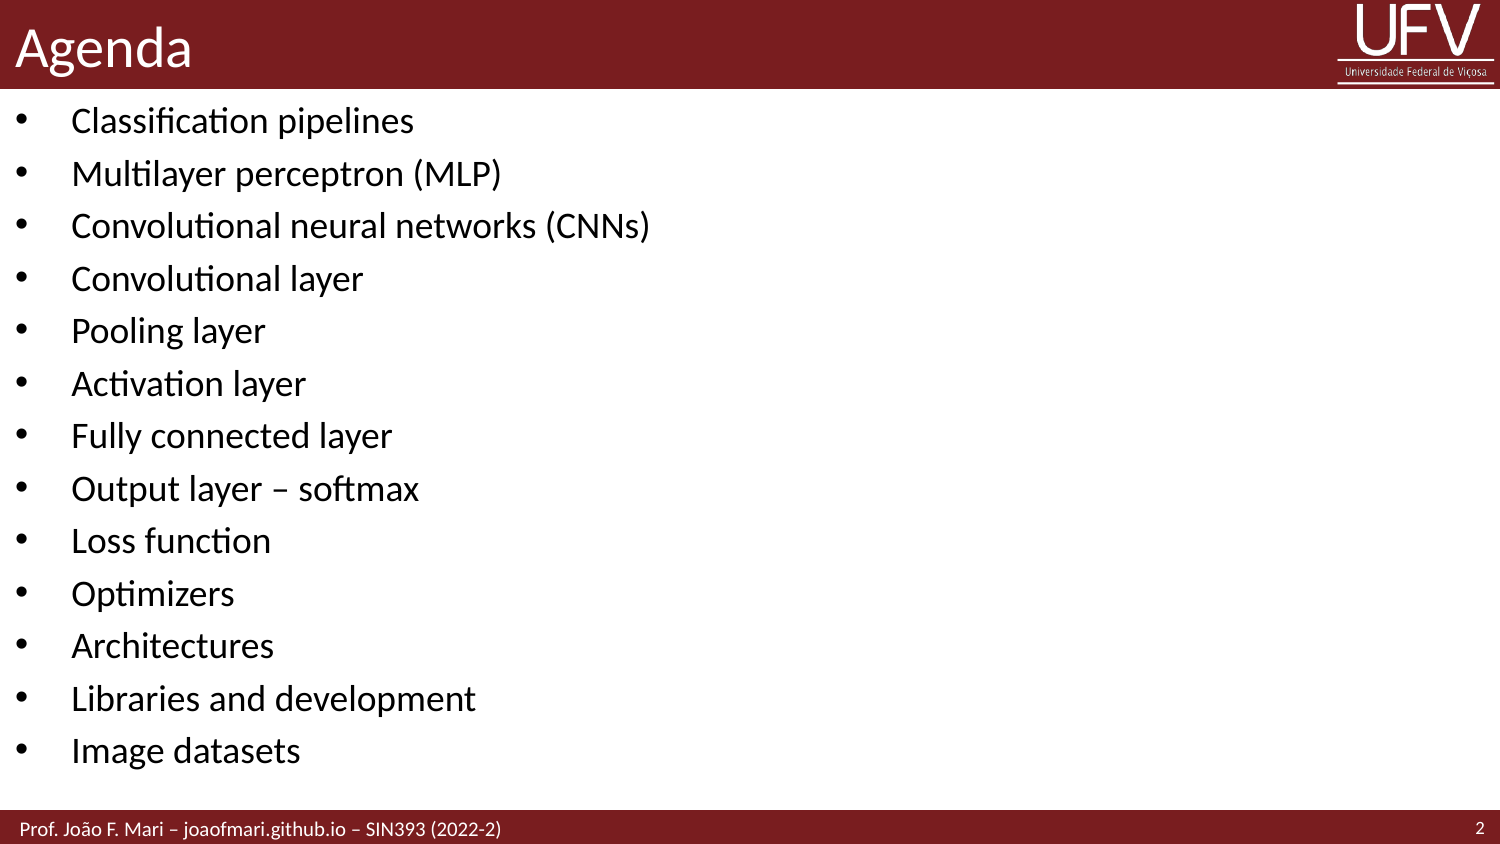

# Agenda
Classification pipelines
Multilayer perceptron (MLP)
Convolutional neural networks (CNNs)
Convolutional layer
Pooling layer
Activation layer
Fully connected layer
Output layer – softmax
Loss function
Optimizers
Architectures
Libraries and development
Image datasets
2
 Prof. João F. Mari – joaofmari.github.io – SIN393 (2022-2)